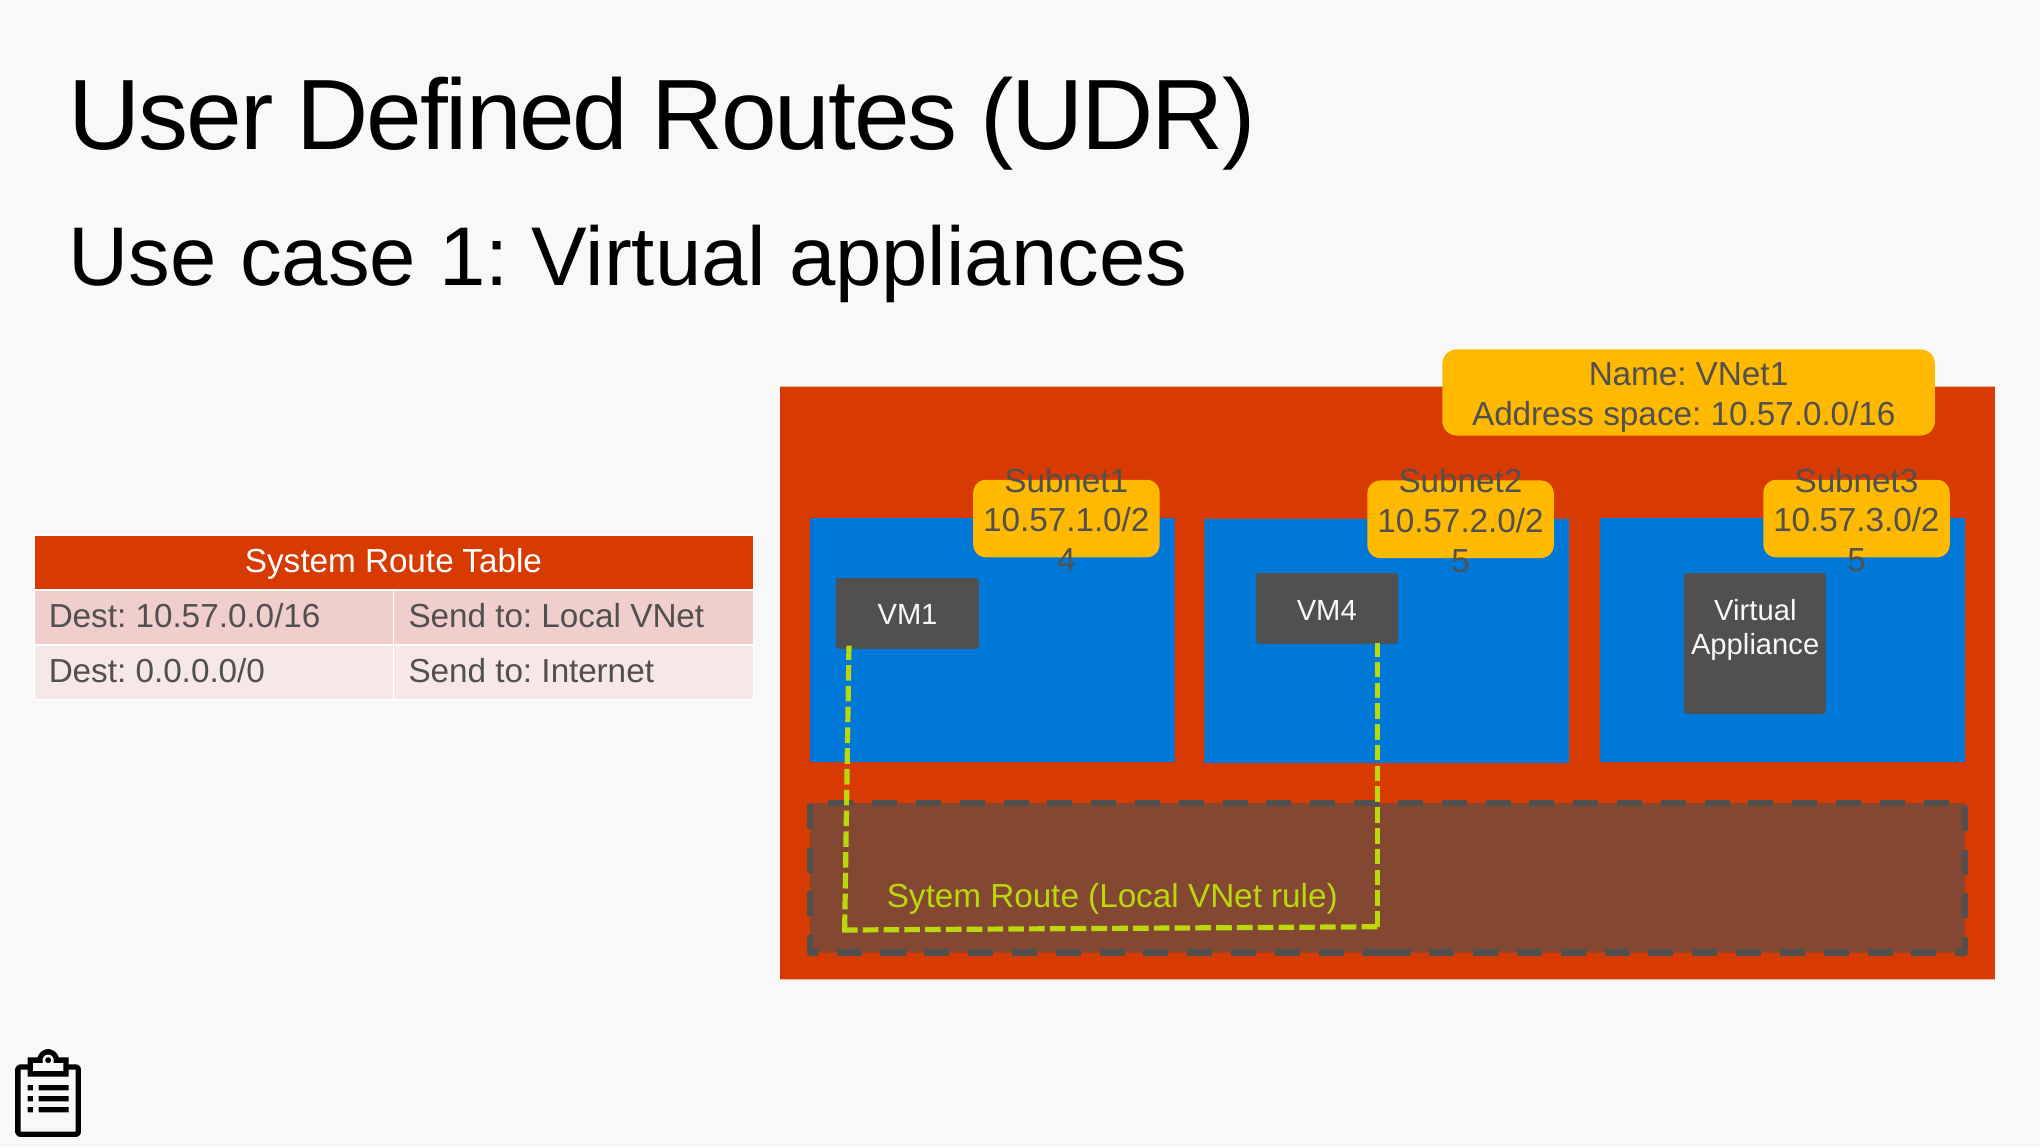

# User Defined Routes (UDR)
Use case 1: Virtual appliances

Name: VNet1
Address space: 10.57.0.0/16

Subnet3
10.57.3.0/25
Subnet1
10.57.1.0/24
Subnet2
10.57.2.0/25

| System Route Table |  |
| --- | --- |
| Dest: 10.57.0.0/16 | Send to: Local VNet |
| Dest: 0.0.0.0/0 | Send to: Internet |
VM4
Virtual Appliance

VM1

Sytem Route (Local VNet rule)